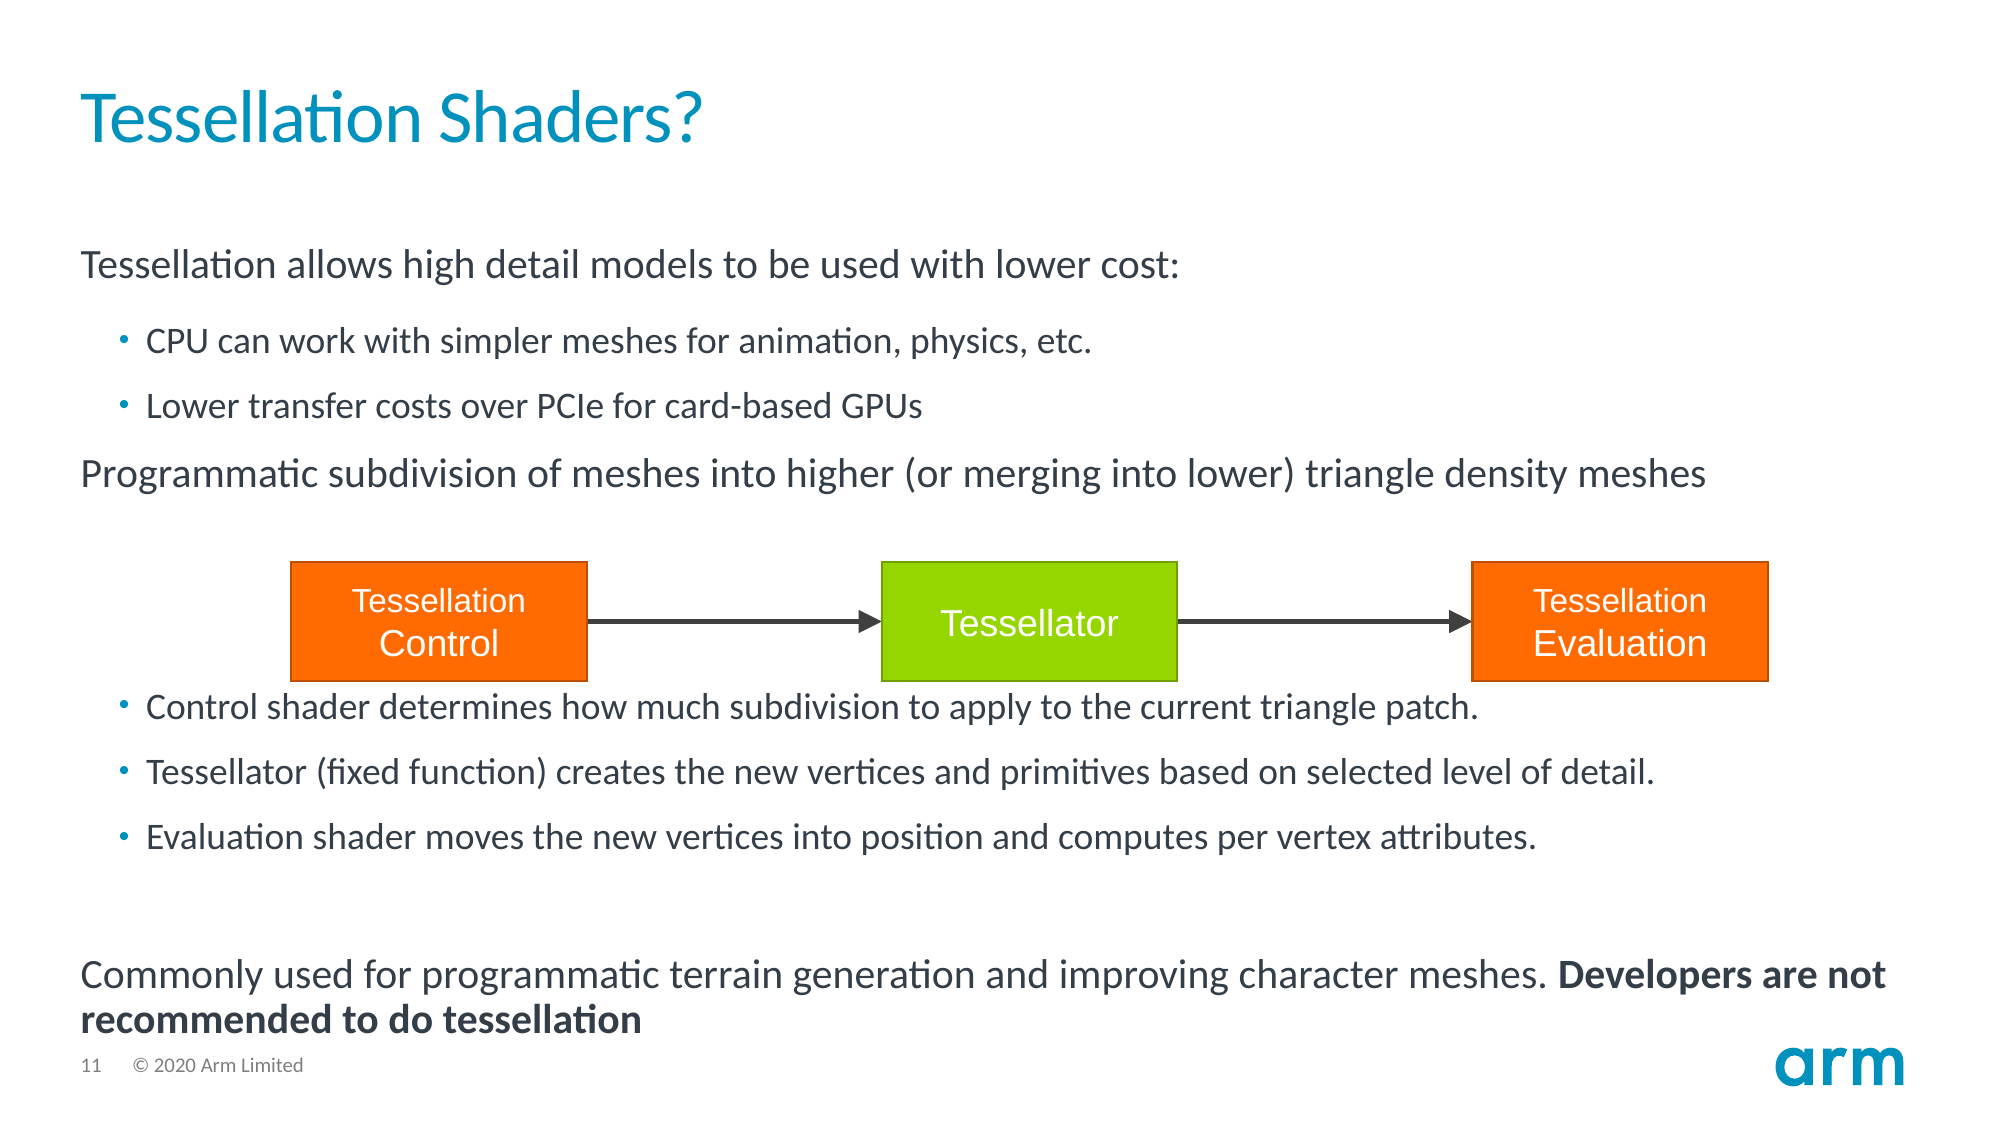

# Tessellation Shaders?
Tessellation allows high detail models to be used with lower cost:
CPU can work with simpler meshes for animation, physics, etc.
Lower transfer costs over PCIe for card-based GPUs
Programmatic subdivision of meshes into higher (or merging into lower) triangle density meshes

Control shader determines how much subdivision to apply to the current triangle patch.
Tessellator (fixed function) creates the new vertices and primitives based on selected level of detail.
Evaluation shader moves the new vertices into position and computes per vertex attributes.

Commonly used for programmatic terrain generation and improving character meshes. Developers are not recommended to do tessellation
Tessellator
Tessellation
Control
Tessellation
Evaluation